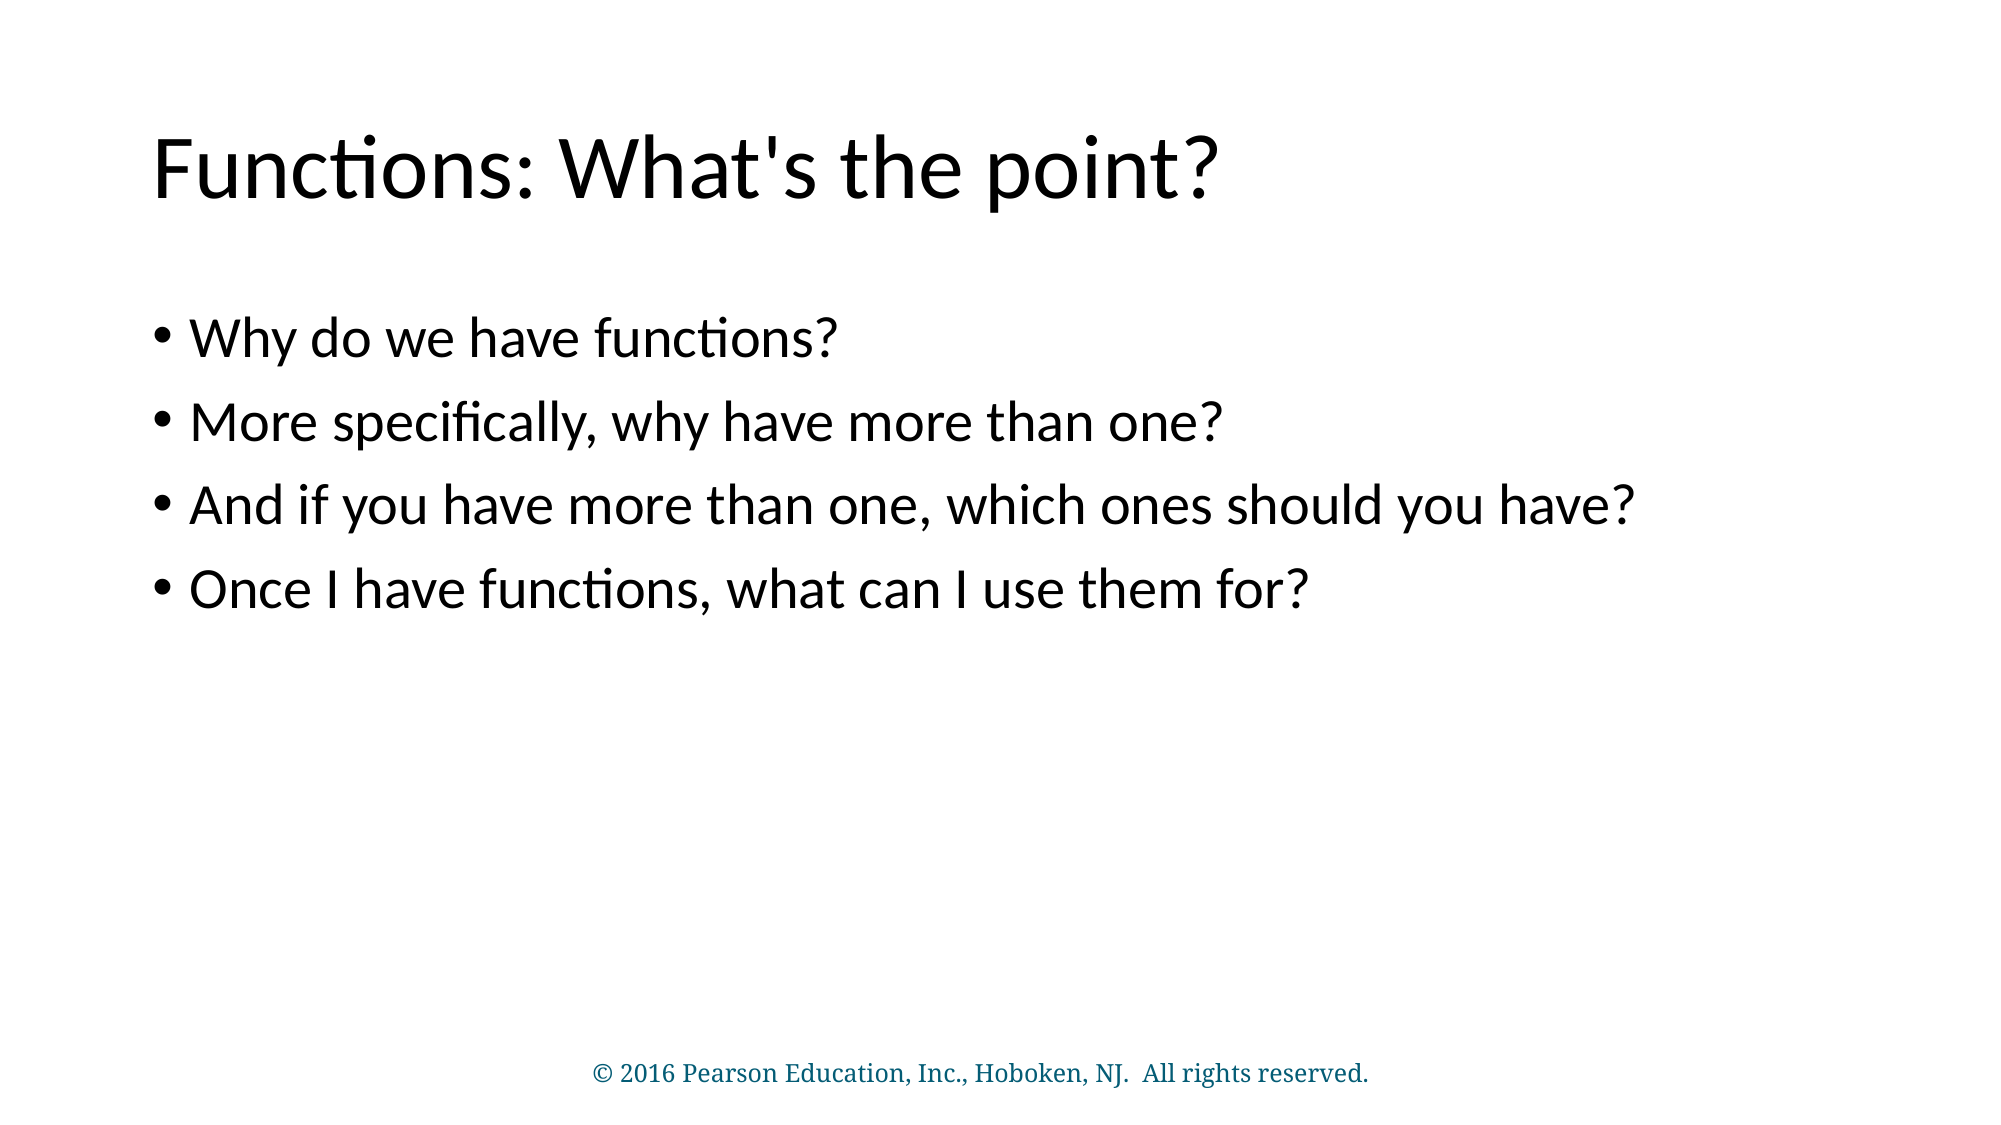

# Functions: What's the point?
Why do we have functions?
More specifically, why have more than one?
And if you have more than one, which ones should you have?
Once I have functions, what can I use them for?
© 2016 Pearson Education, Inc., Hoboken, NJ.  All rights reserved.